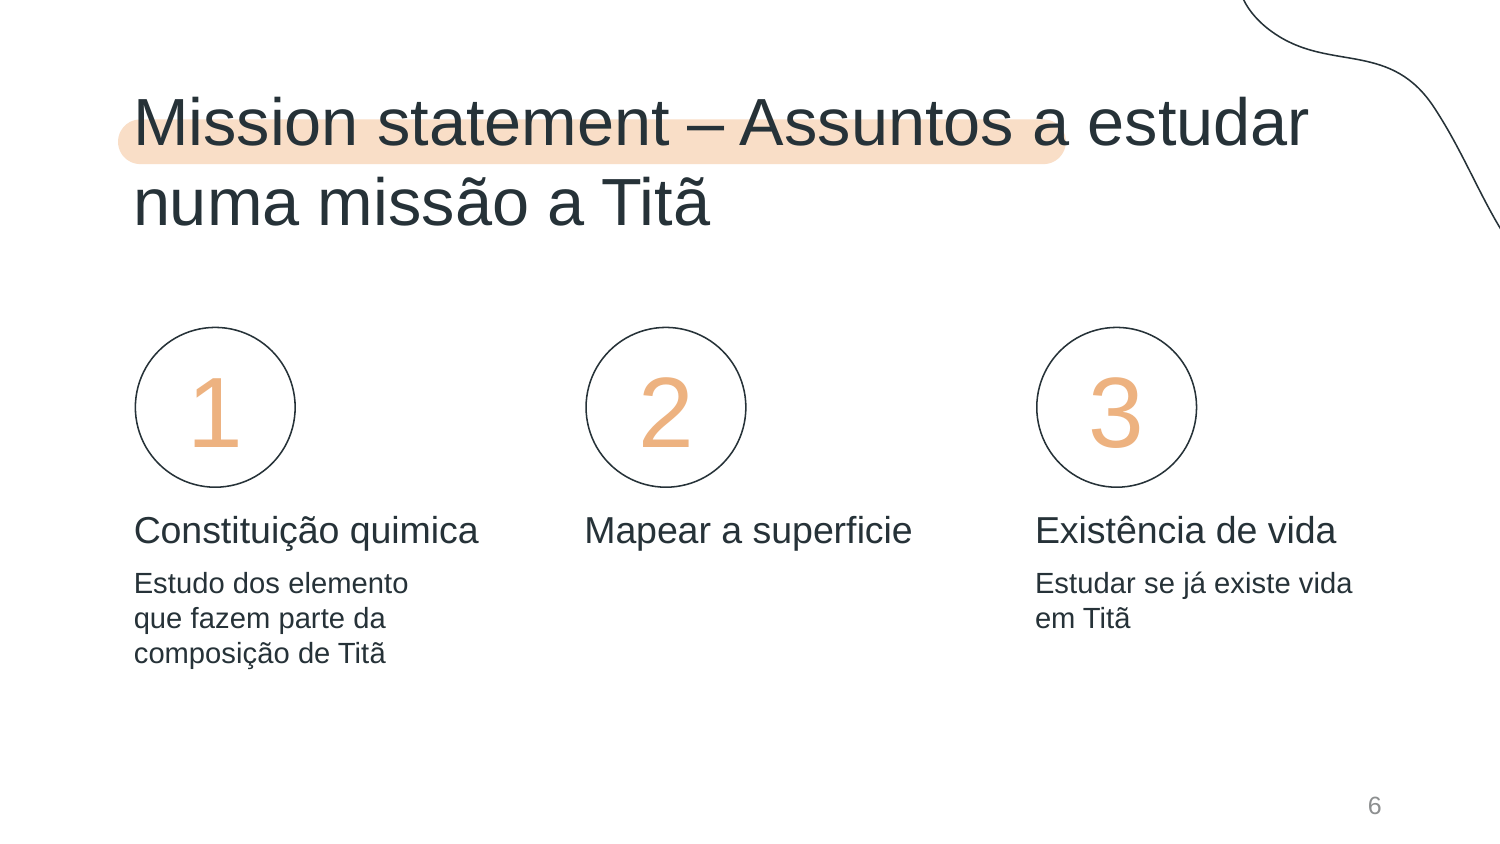

Mission statement – Assuntos a estudar numa missão a Titã

# 1
2
3
Constituição quimica
Mapear a superficie
Existência de vida
Estudo dos elemento que fazem parte da composição de Titã

Estudar se já existe vida em Titã

6